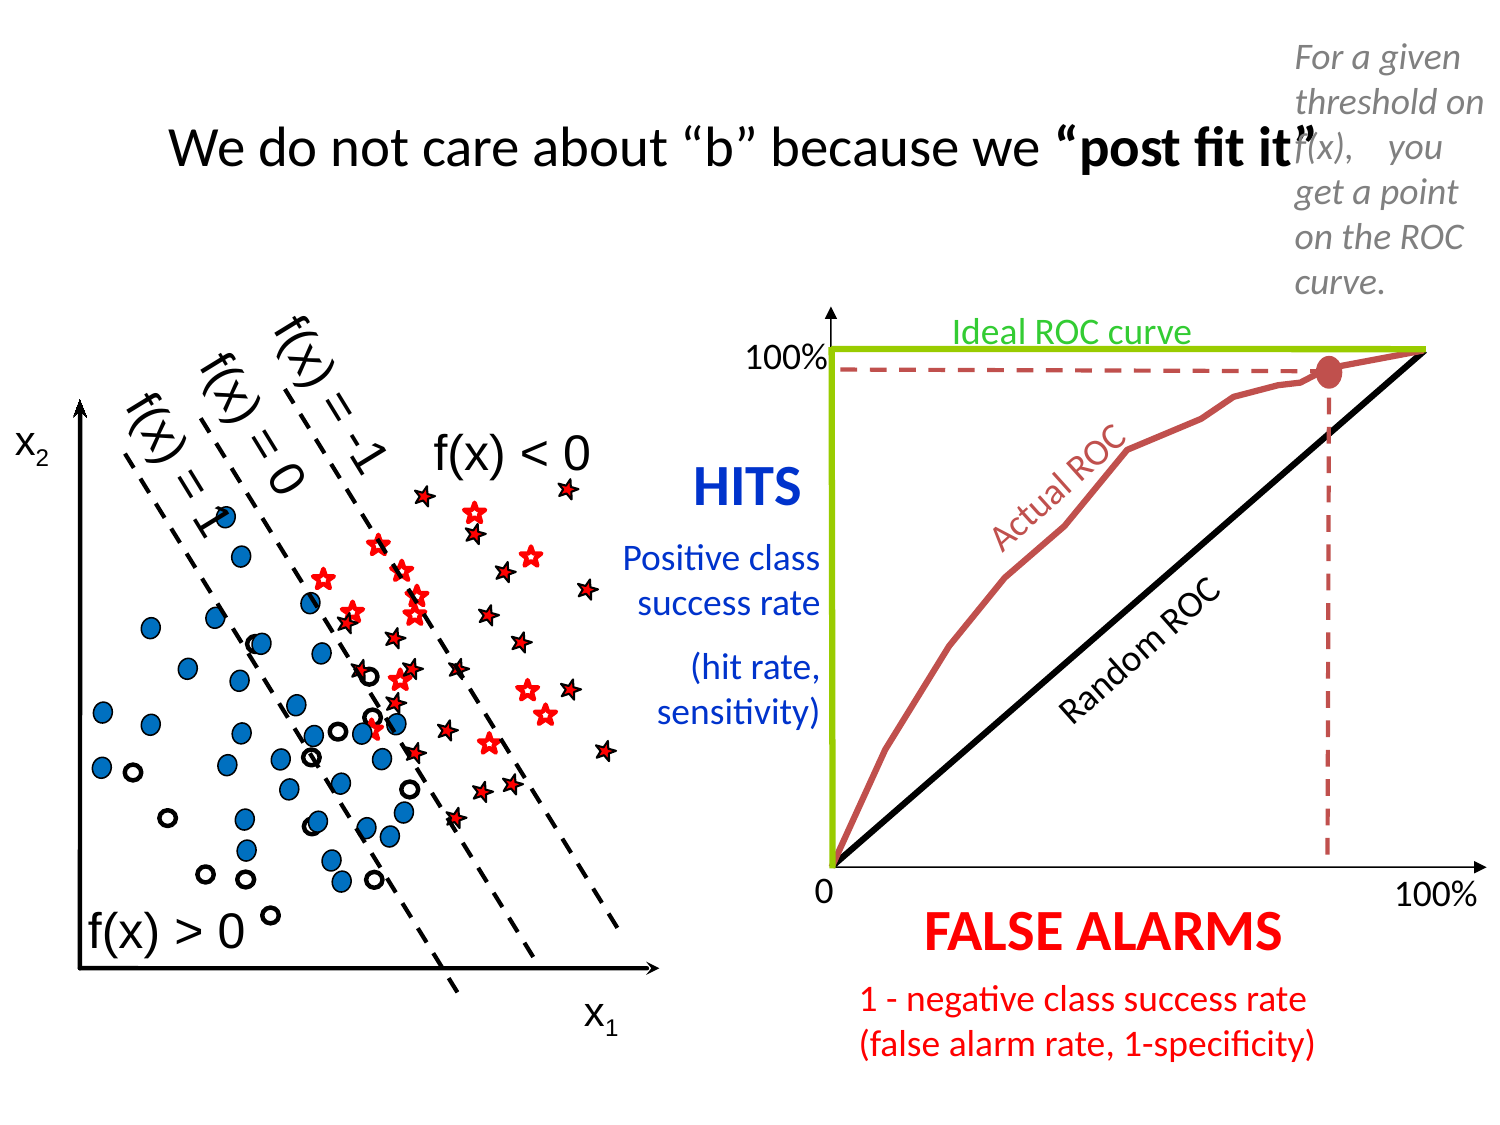

For a given threshold on f(x),    you get a point on the ROC curve.
# We do not care about “b” because we “post fit it”
Ideal ROC curve

100%

Actual ROC
Random ROC
0
100%

x2

f(x) < 0

HITS

f(x) = -1
Positive class success rate
(hit rate, sensitivity)

f(x) = 0

f(x) = 1

FALSE ALARMS
f(x) > 0

1 - negative class success rate (false alarm rate, 1-specificity)

x1